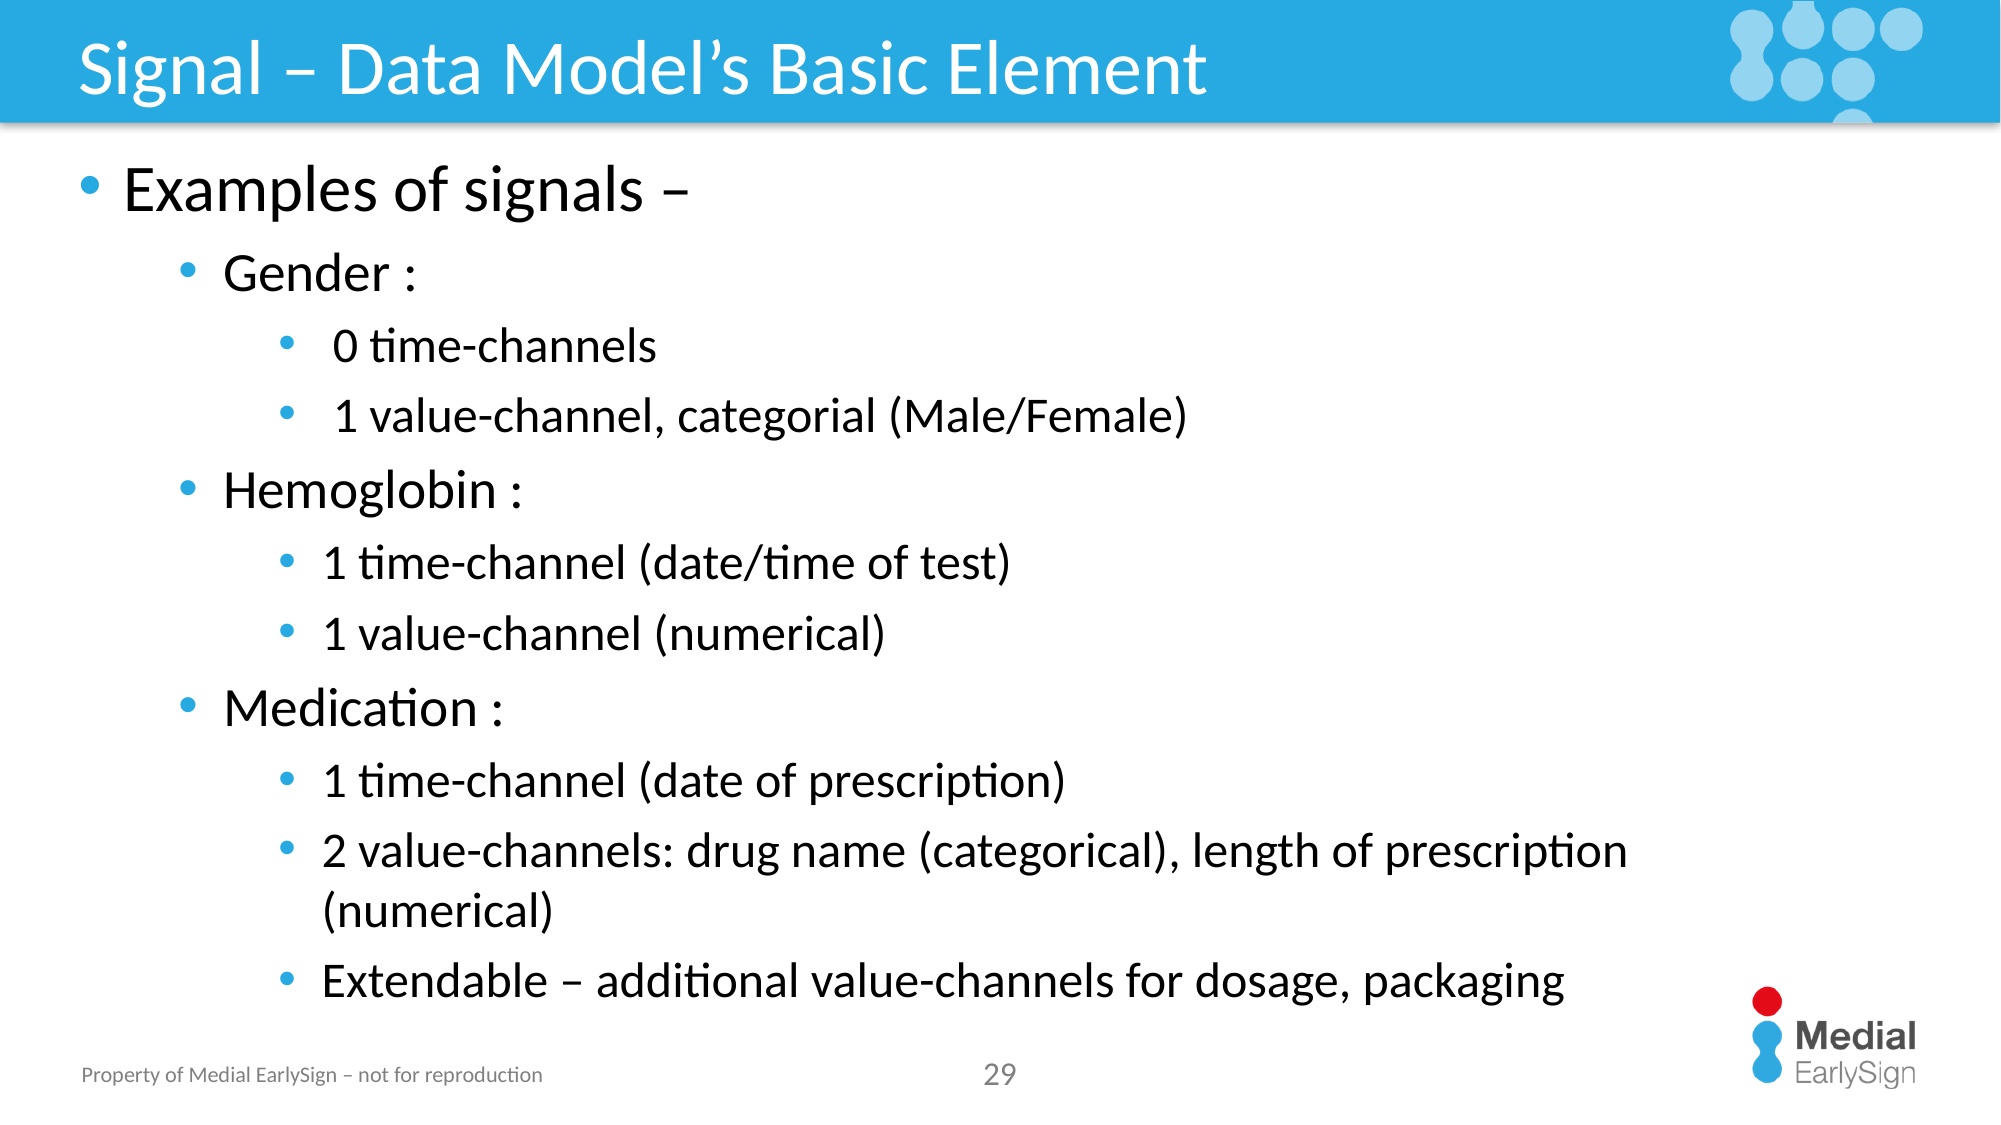

# Signal – Data Model’s Basic Element
Examples of signals –
Gender :
 0 time-channels
 1 value-channel, categorial (Male/Female)
Hemoglobin :
1 time-channel (date/time of test)
1 value-channel (numerical)
Medication :
1 time-channel (date of prescription)
2 value-channels: drug name (categorical), length of prescription (numerical)
Extendable – additional value-channels for dosage, packaging